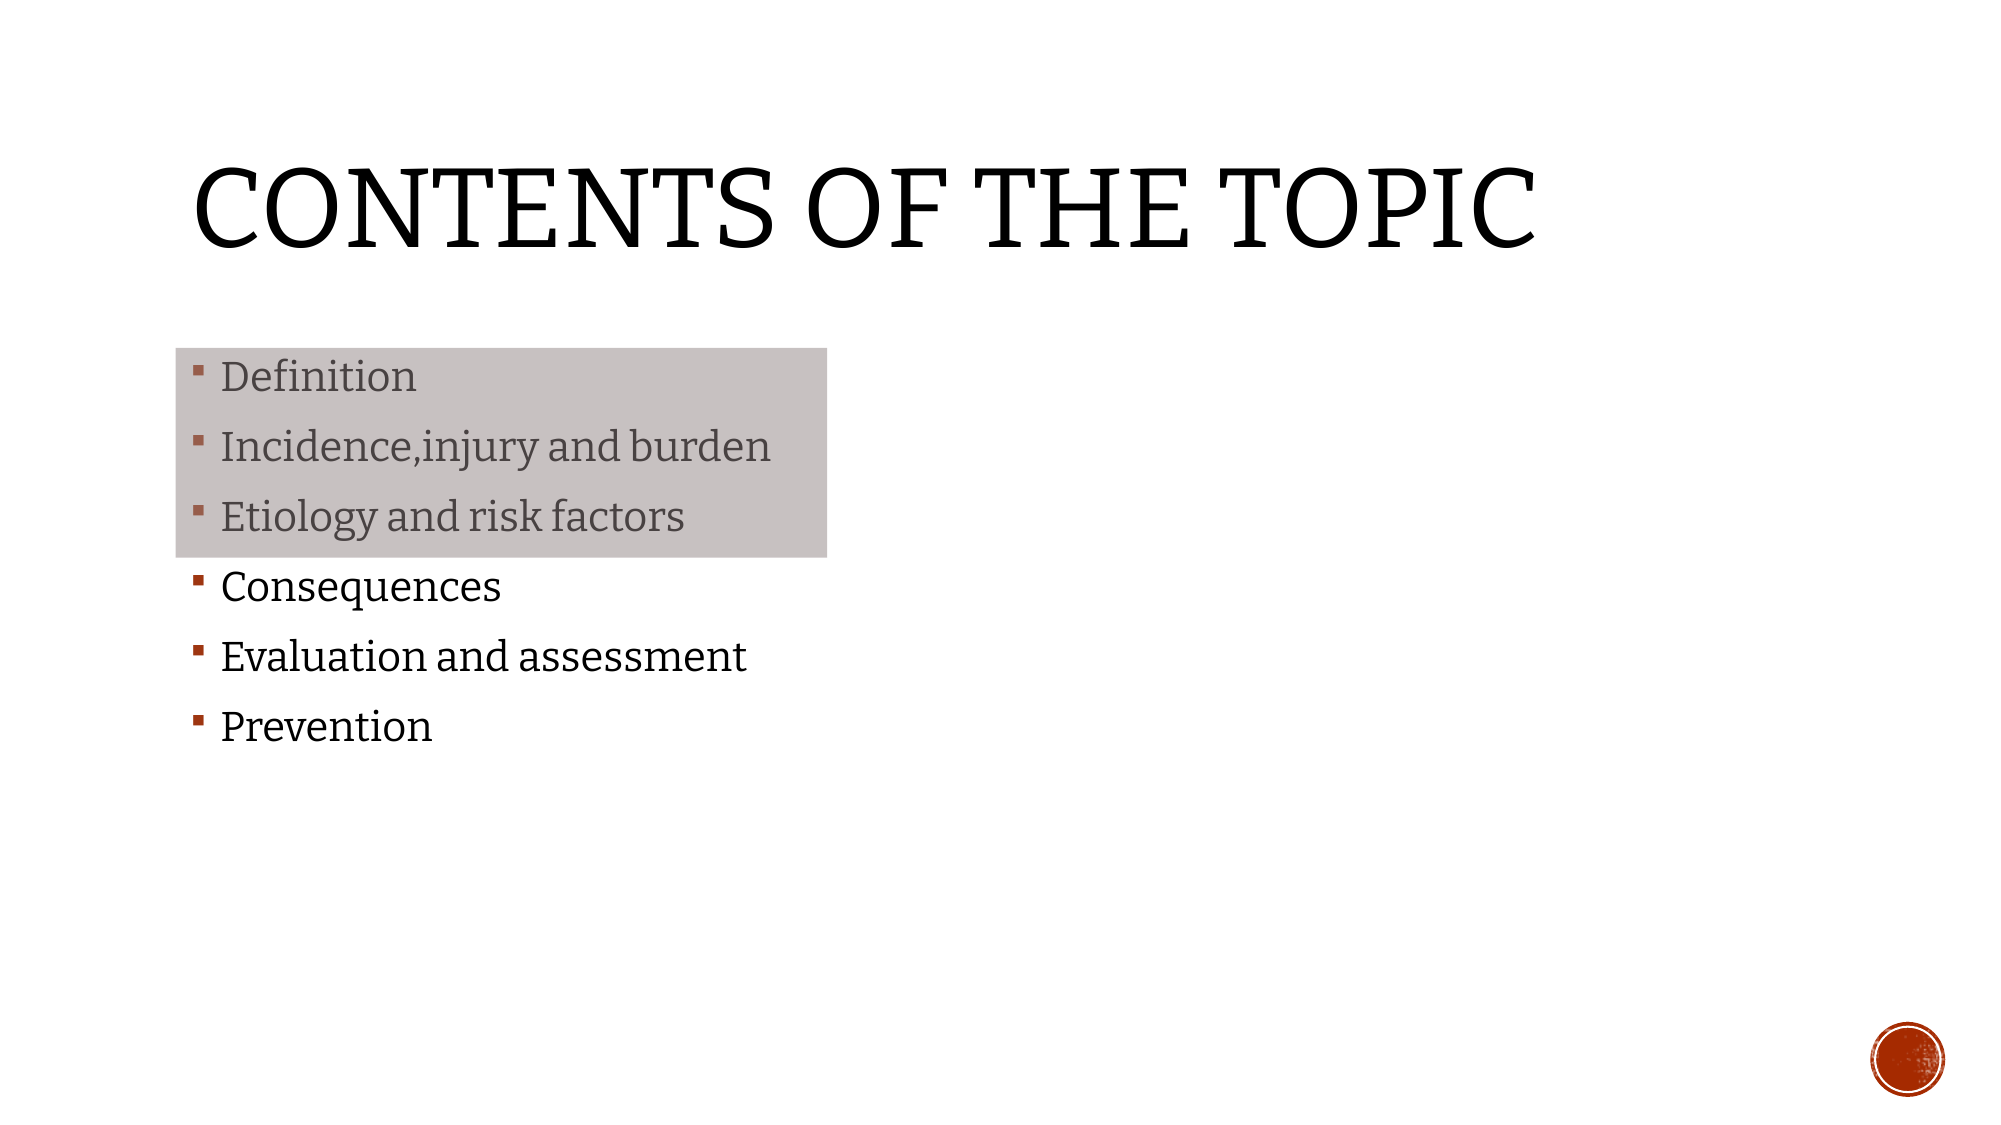

# Contents of the topic
Definition
Incidence,injury and burden
Etiology and risk factors
Consequences
Evaluation and assessment
Prevention